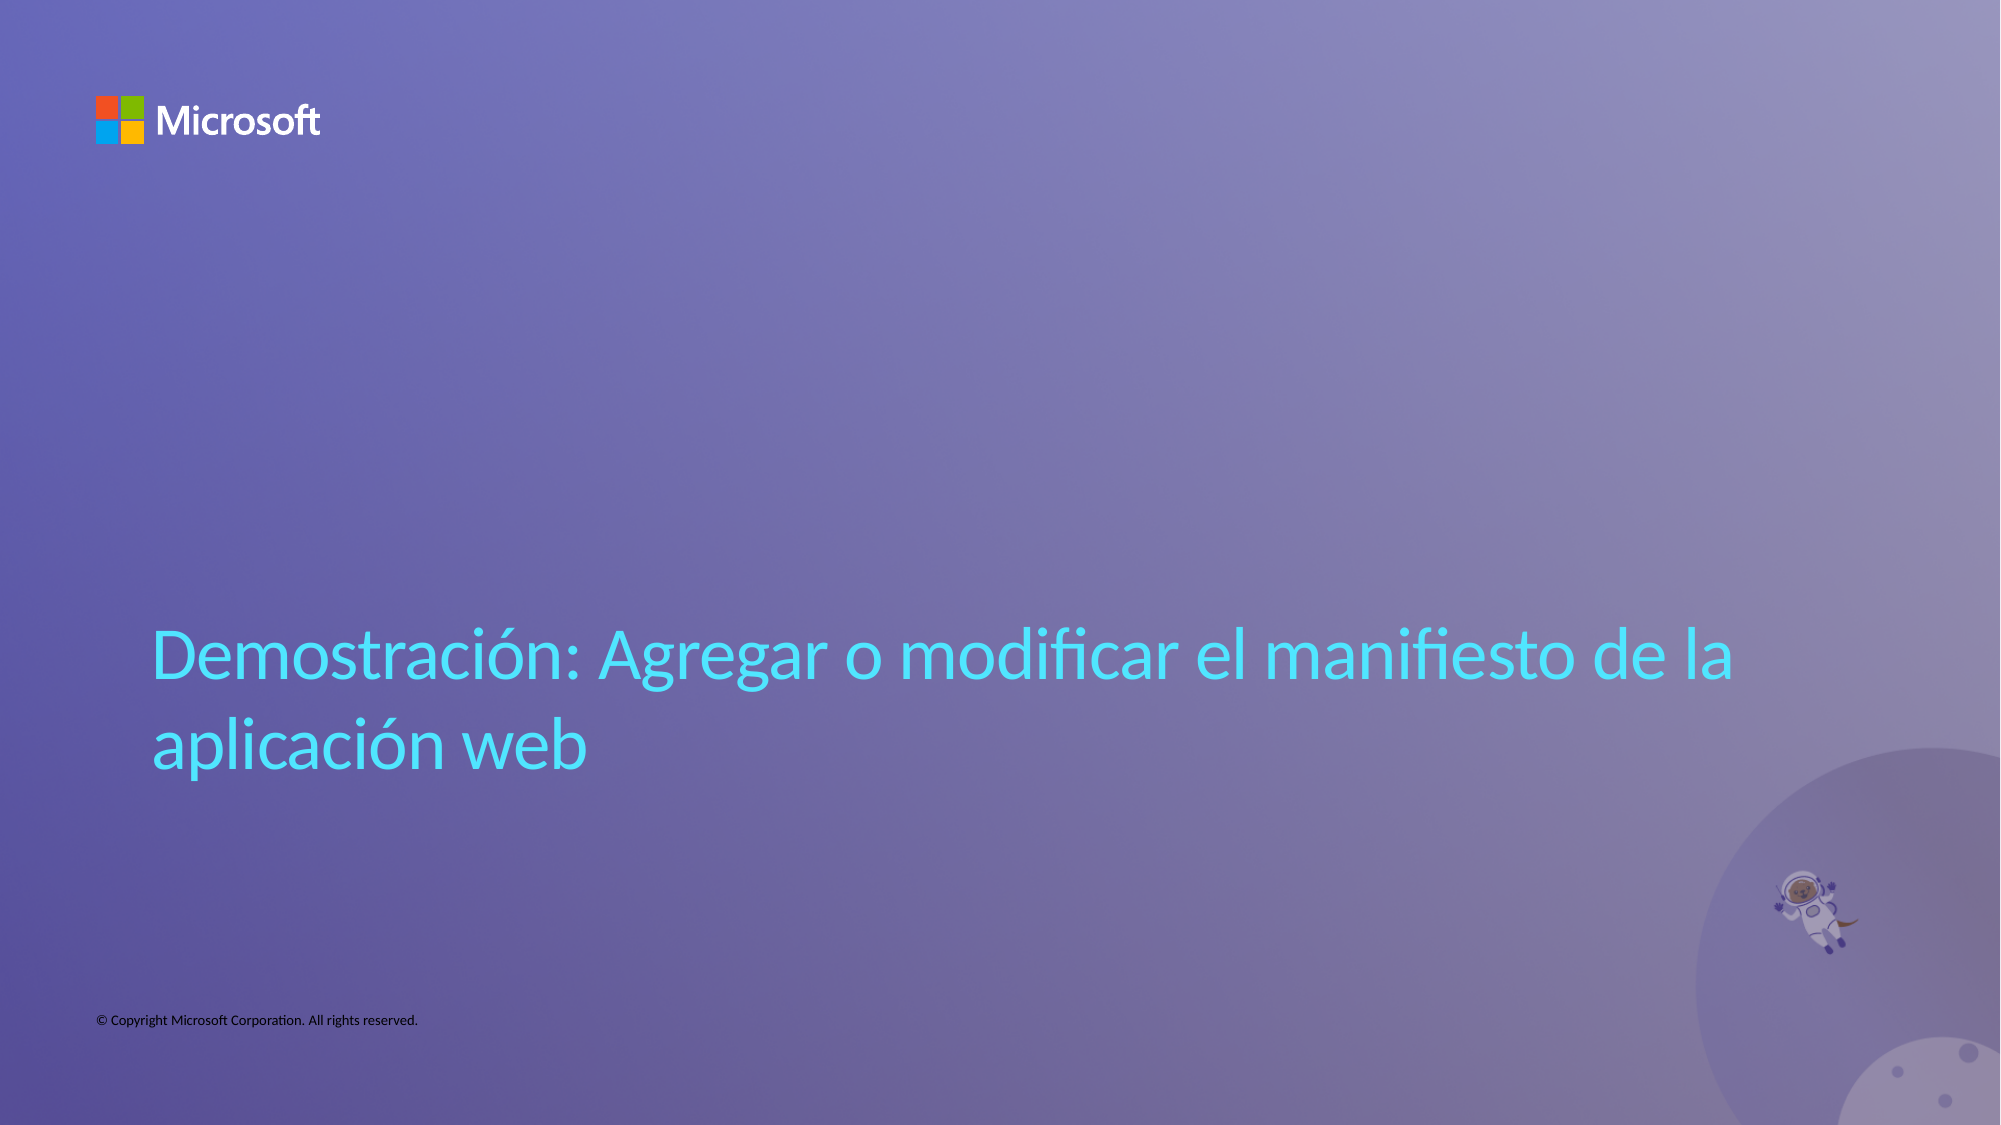

Demostración: Agregar o modificar el manifiesto de la aplicación web